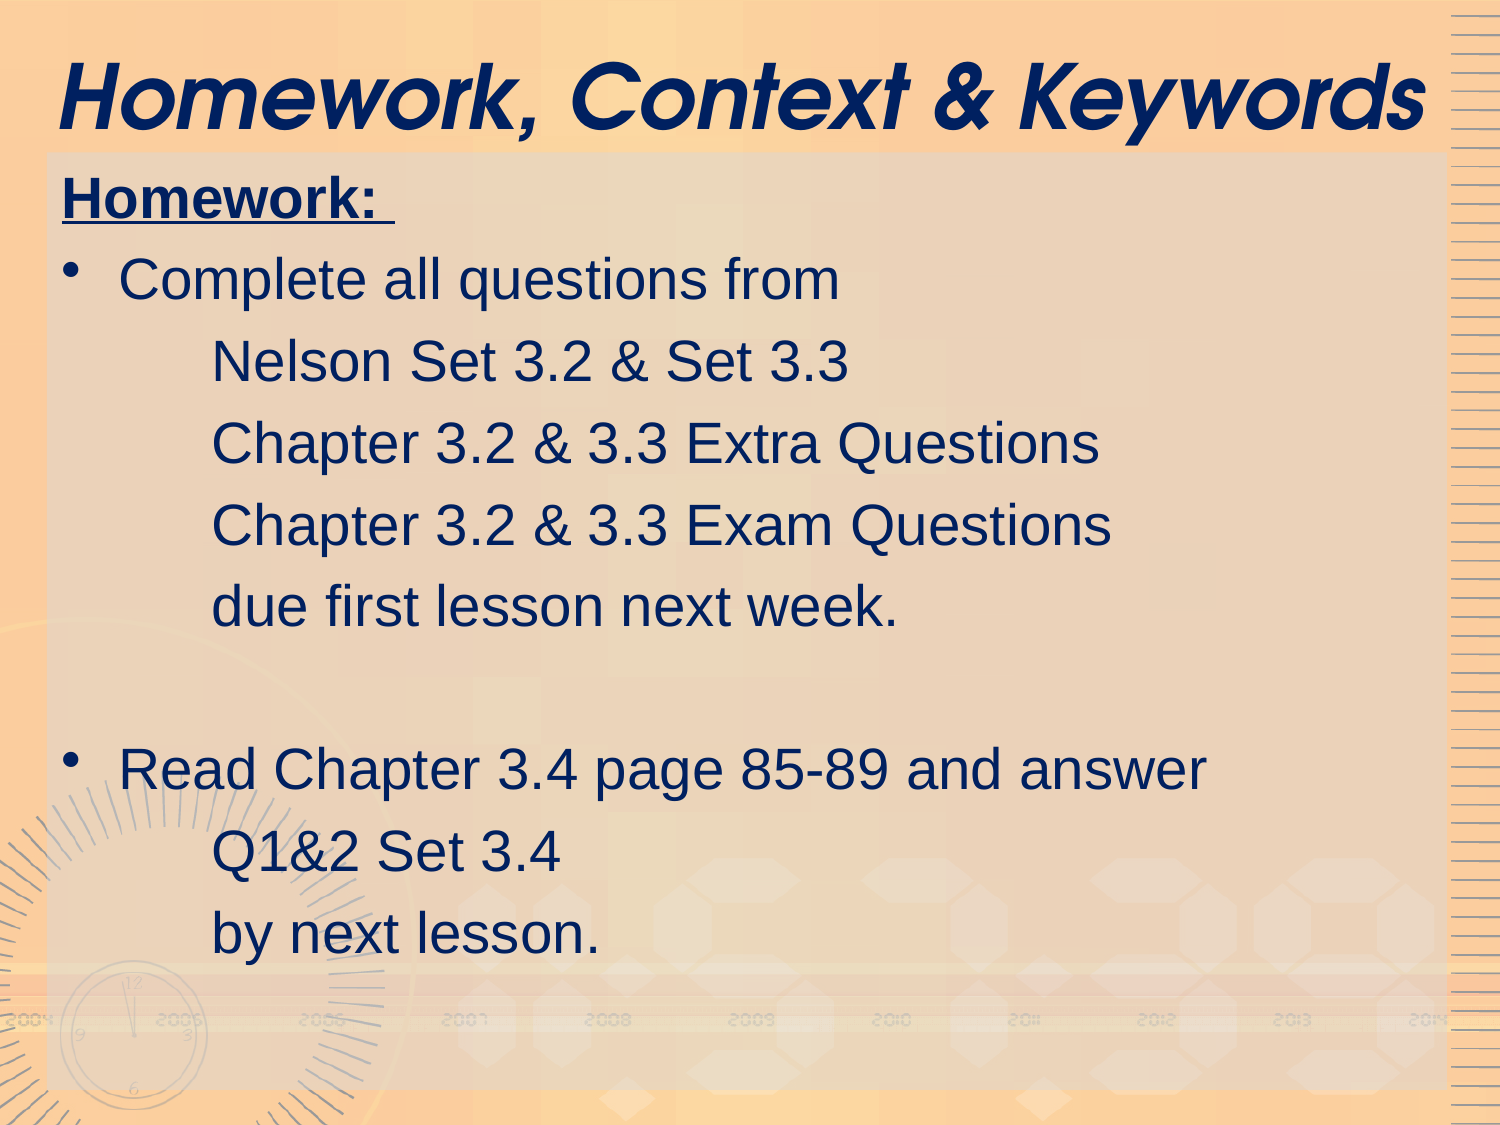

# Homework, Context & Keywords
Homework:
Complete all questions from
	Nelson Set 3.2 & Set 3.3
	Chapter 3.2 & 3.3 Extra Questions
	Chapter 3.2 & 3.3 Exam Questions
	due first lesson next week.

Read Chapter 3.4 page 85-89 and answer
	Q1&2 Set 3.4
	by next lesson.